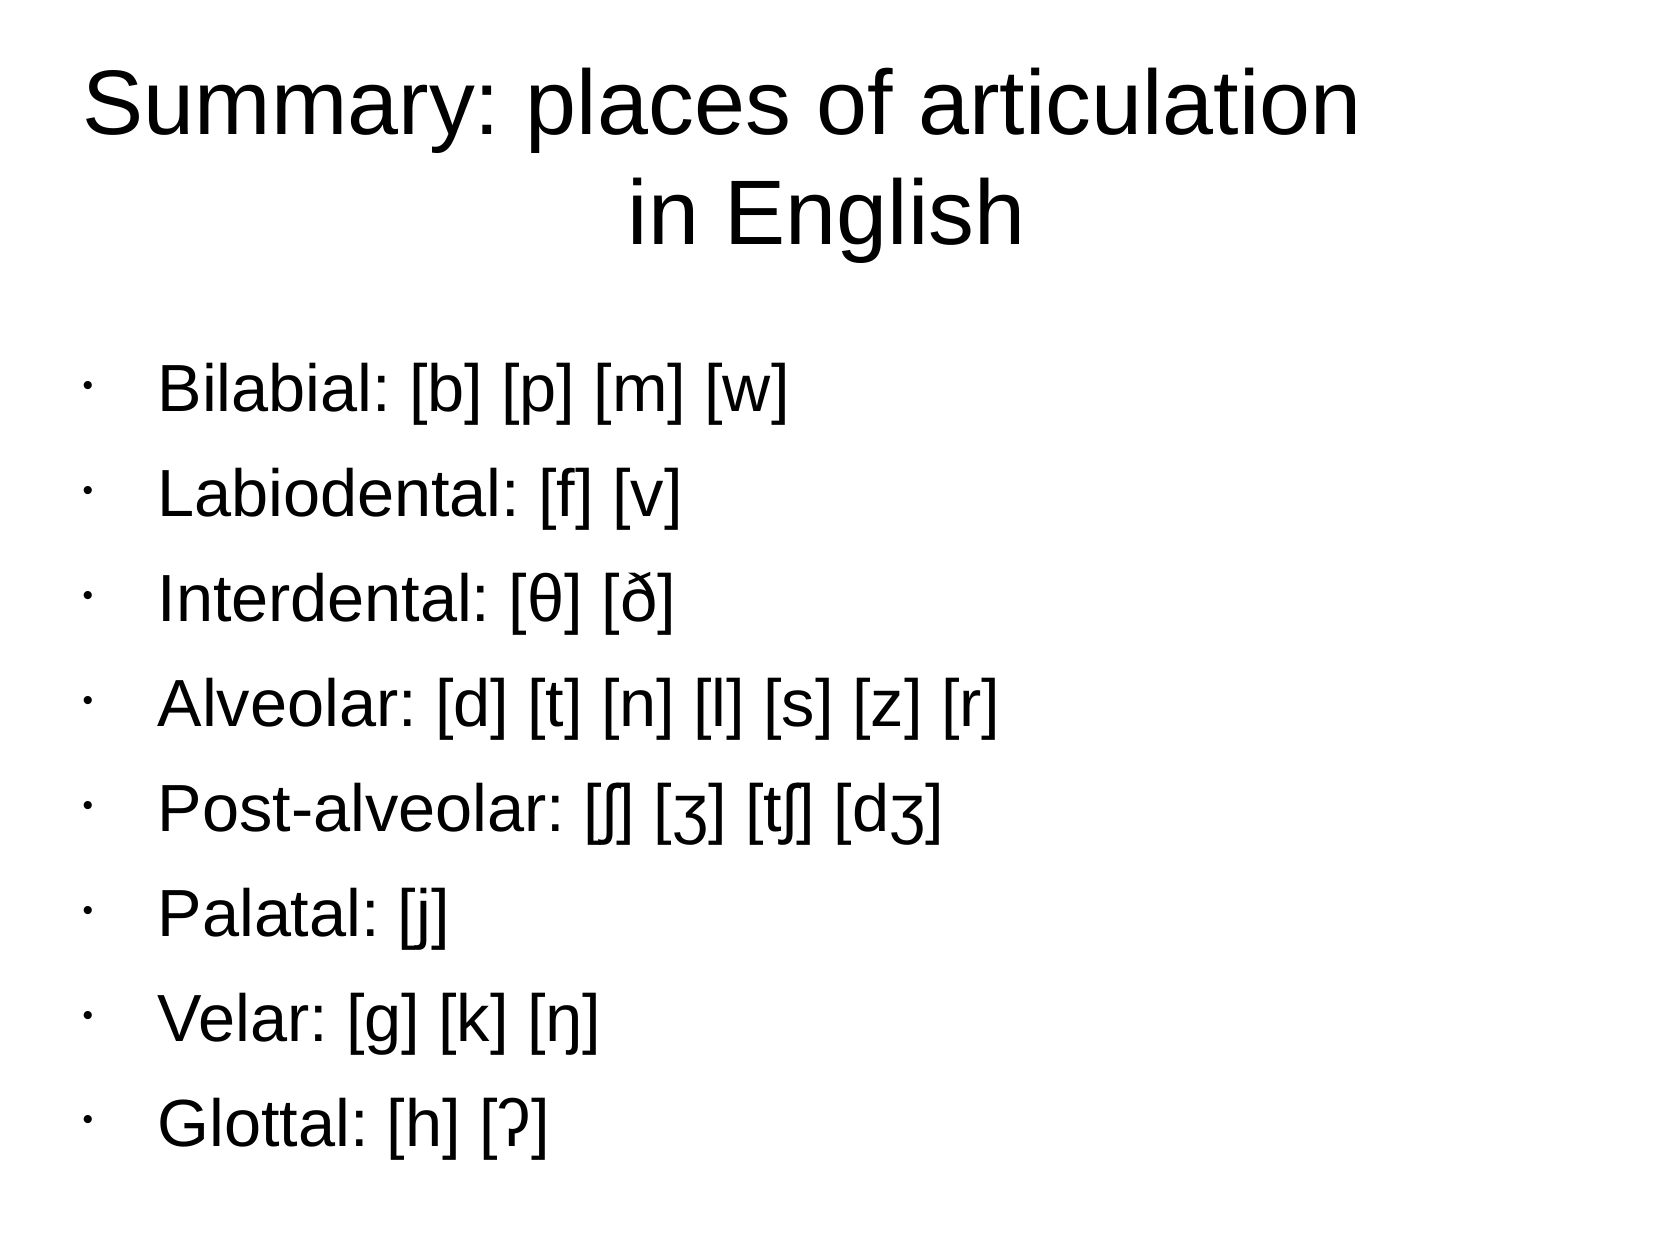

Summary: places of articulation
in English
Bilabial: [b] [p] [m] [w]
Labiodental: [f] [v]
Interdental: [θ] [ð]
Alveolar: [d] [t] [n] [l] [s] [z] [r]
Post-alveolar: [ʃ] [ʒ] [tʃ] [dʒ]
Palatal: [j]
Velar: [g] [k] [ŋ]
Glottal: [h] [ʔ]